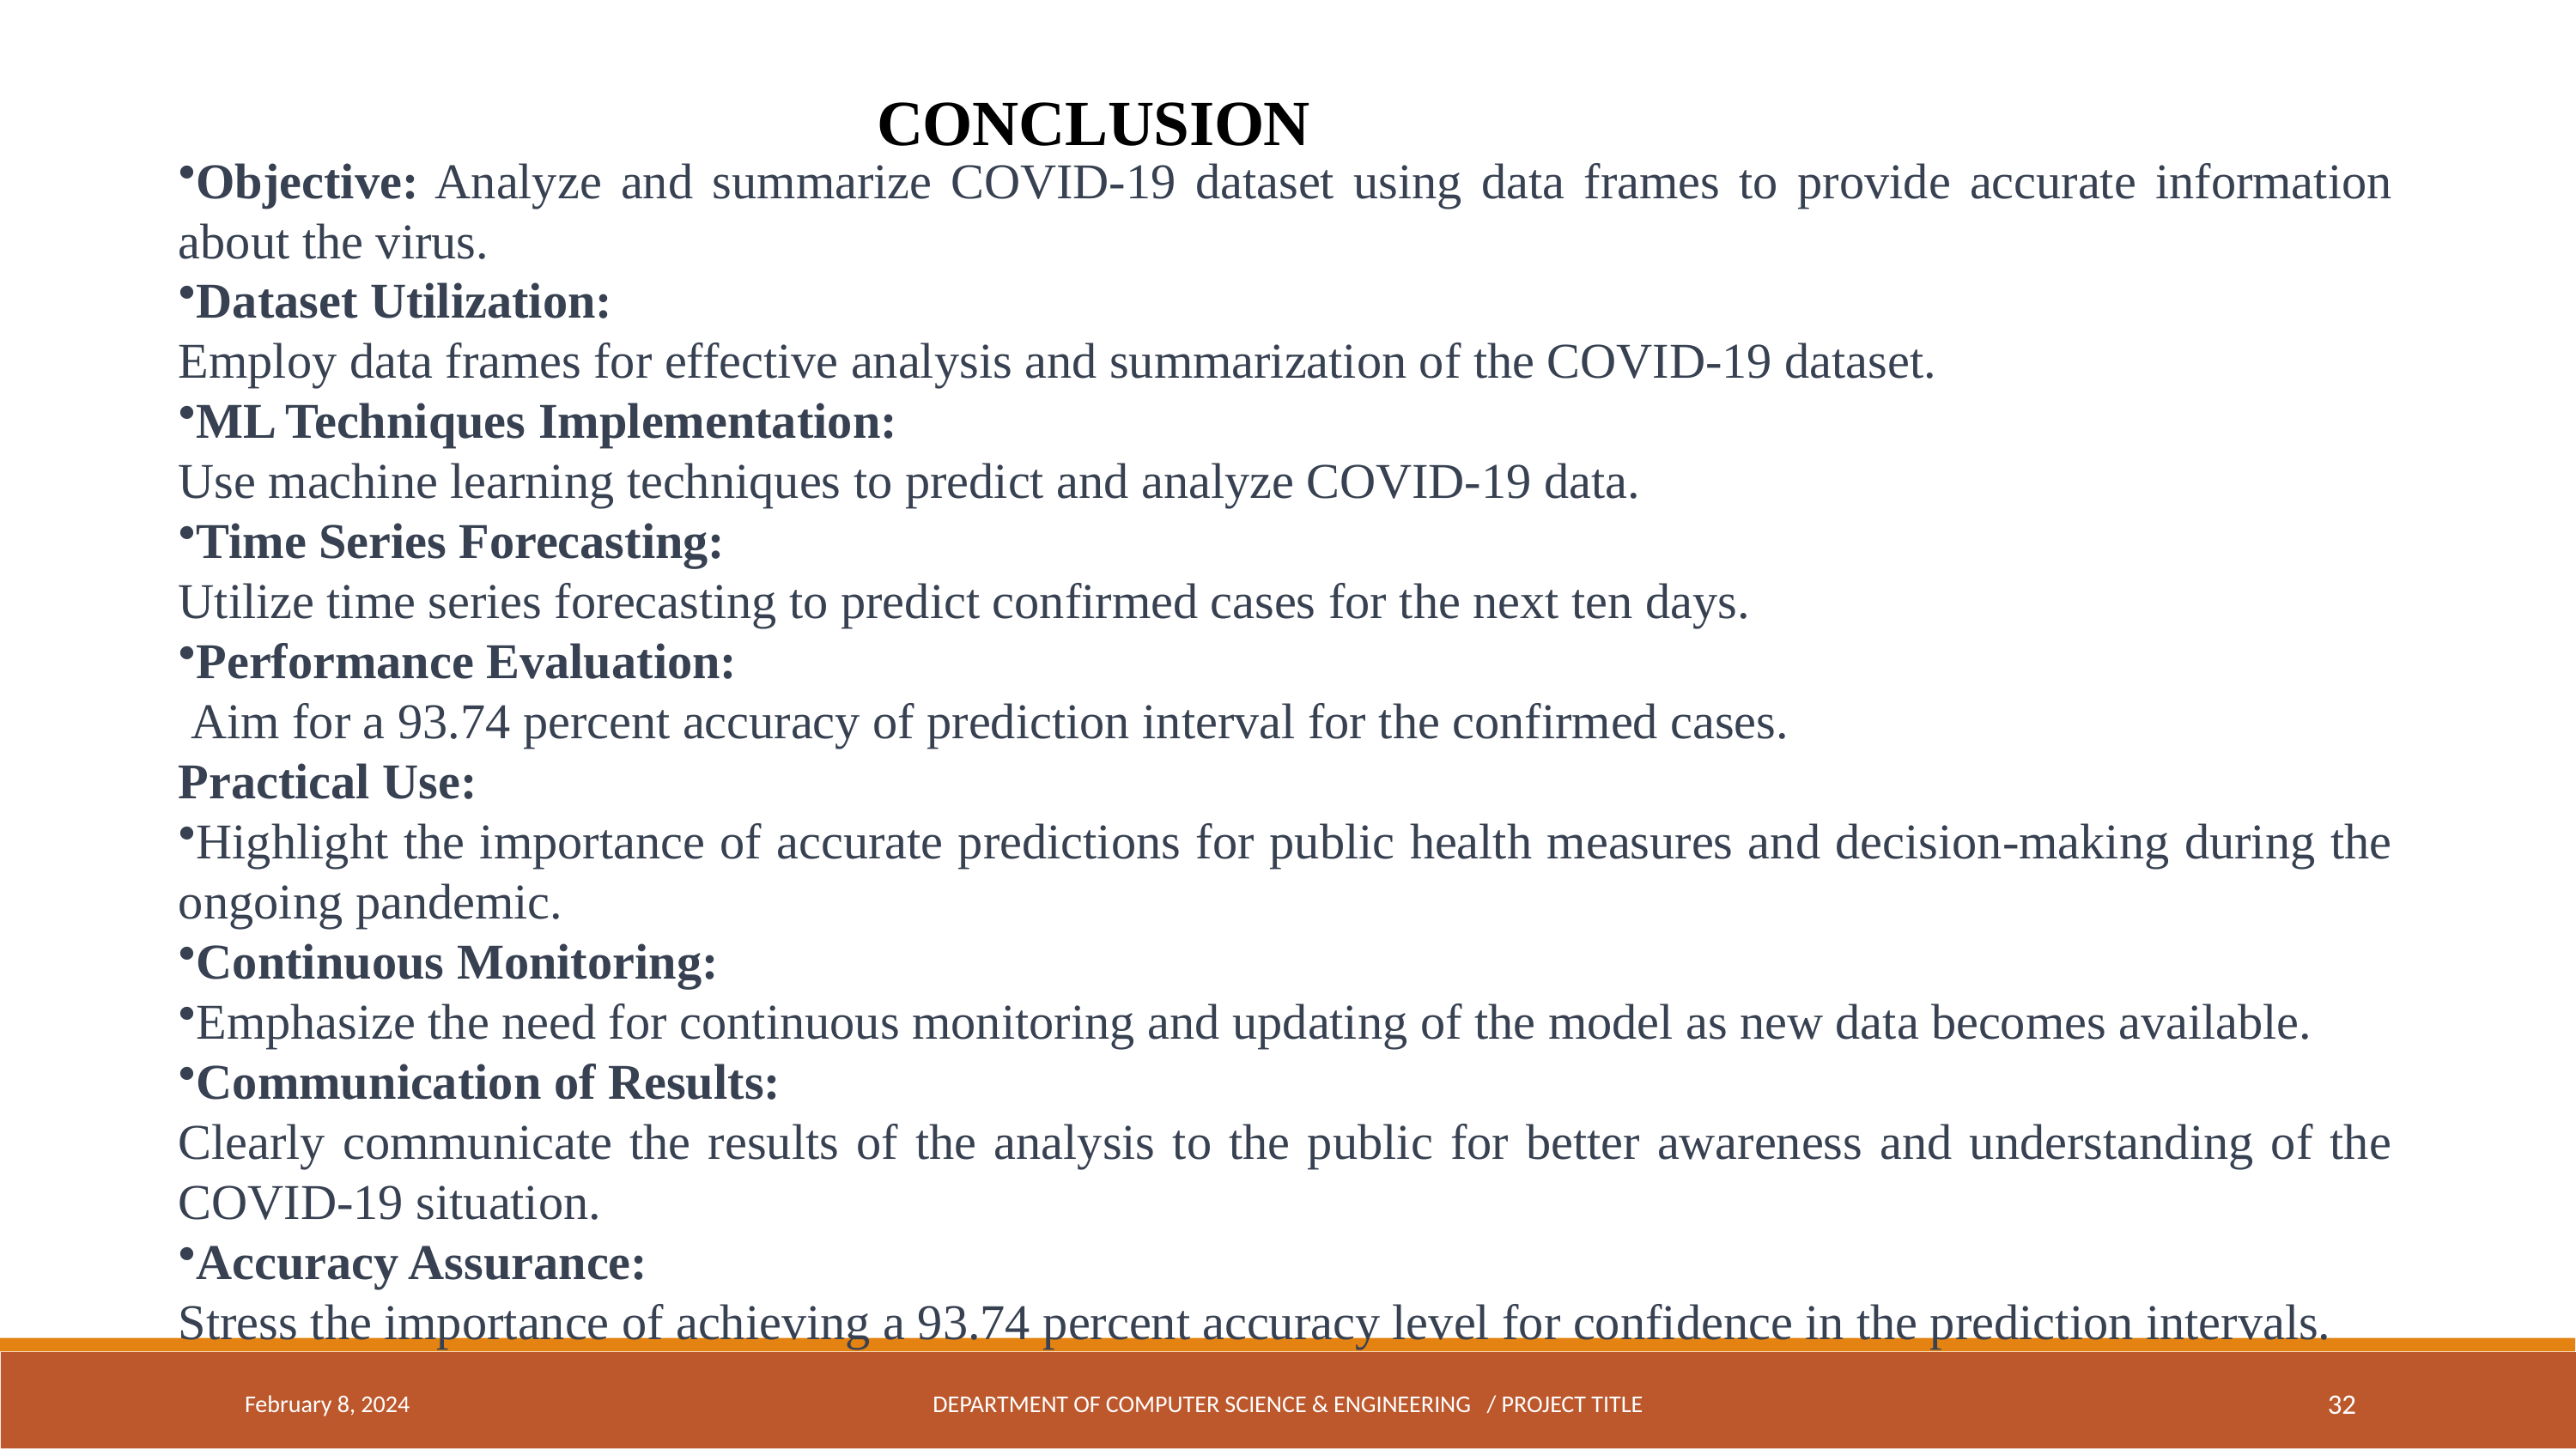

Objective: Analyze and summarize COVID-19 dataset using data frames to provide accurate information about the virus.
Dataset Utilization:
Employ data frames for effective analysis and summarization of the COVID-19 dataset.
ML Techniques Implementation:
Use machine learning techniques to predict and analyze COVID-19 data.
Time Series Forecasting:
Utilize time series forecasting to predict confirmed cases for the next ten days.
Performance Evaluation:
 Aim for a 93.74 percent accuracy of prediction interval for the confirmed cases.
Practical Use:
Highlight the importance of accurate predictions for public health measures and decision-making during the ongoing pandemic.
Continuous Monitoring:
Emphasize the need for continuous monitoring and updating of the model as new data becomes available.
Communication of Results:
Clearly communicate the results of the analysis to the public for better awareness and understanding of the COVID-19 situation.
Accuracy Assurance:
Stress the importance of achieving a 93.74 percent accuracy level for confidence in the prediction intervals.

CONCLUSION
February 8, 2024
DEPARTMENT OF COMPUTER SCIENCE & ENGINEERING   / PROJECT TITLE
32